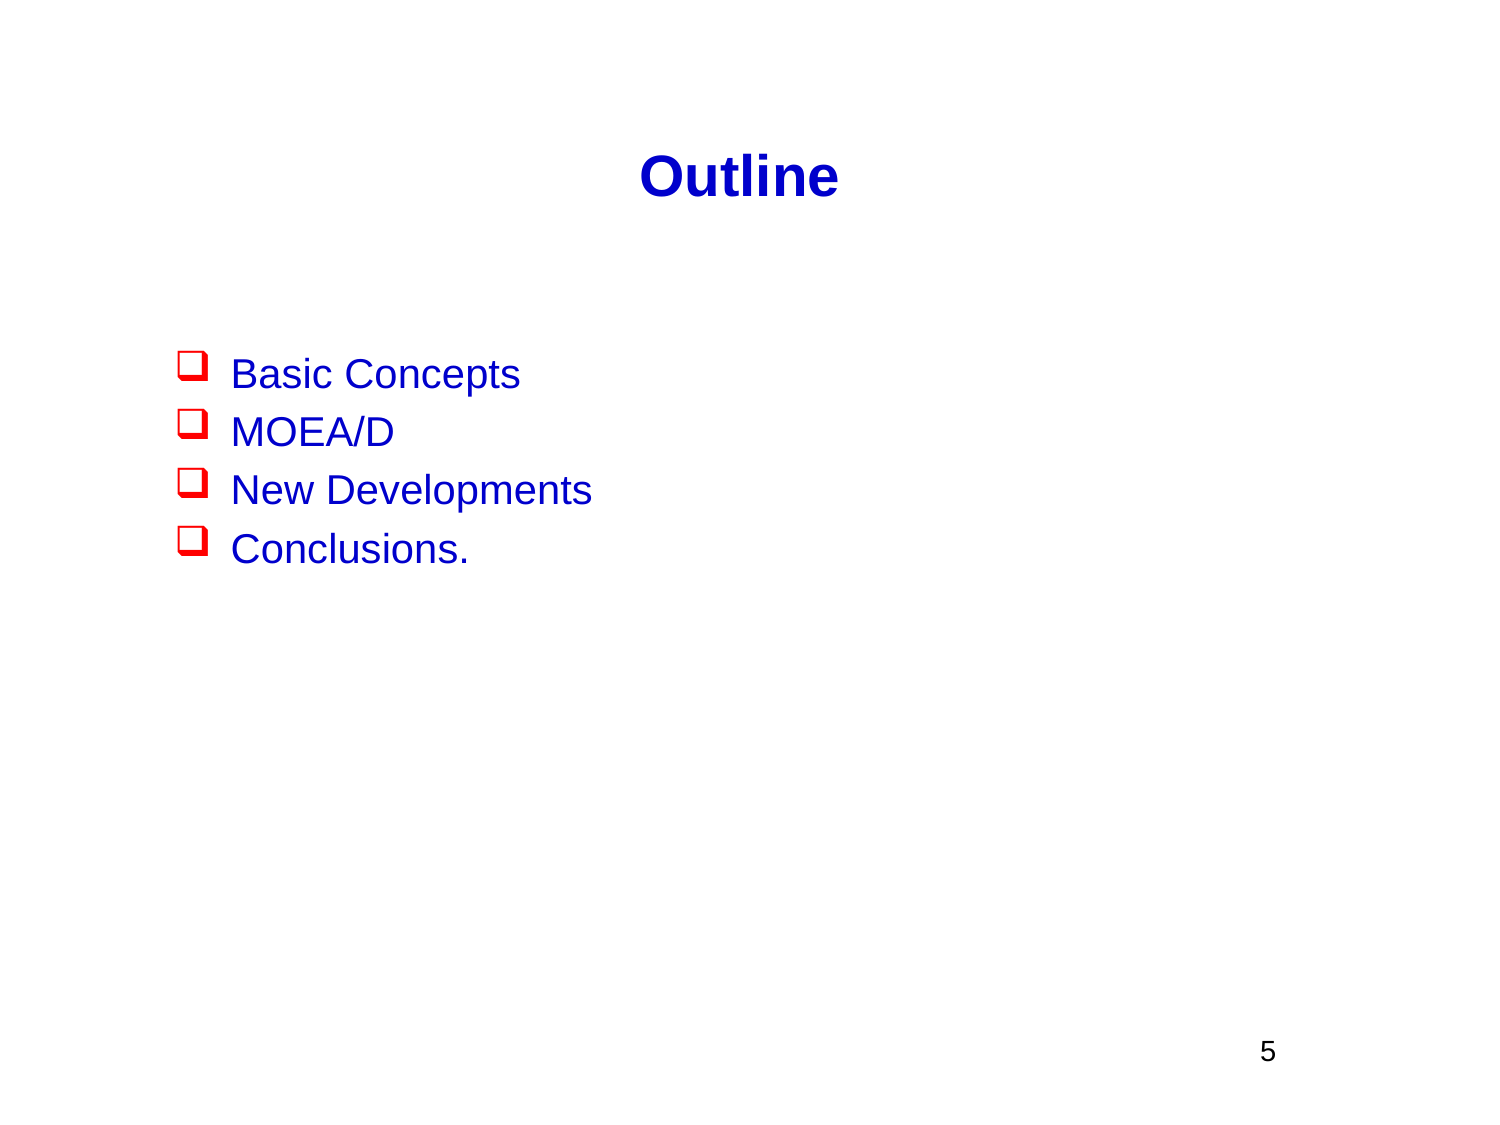

# Outline

Basic Concepts
MOEA/D
New Developments
Conclusions.

5